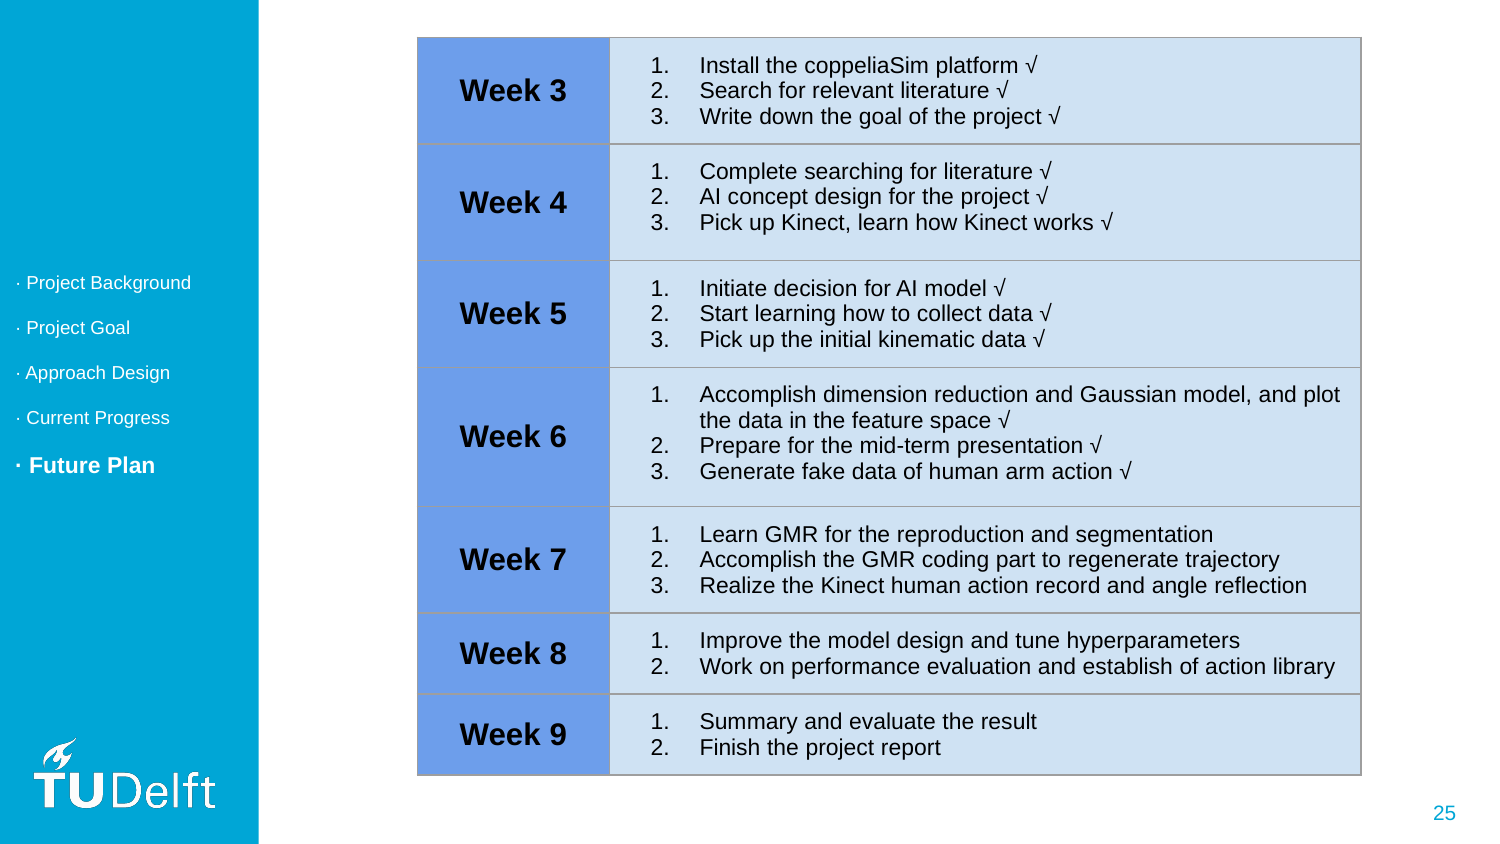

| Week 3 | Install the coppeliaSim platform √ Search for relevant literature √ Write down the goal of the project √ |
| --- | --- |
| Week 4 | Complete searching for literature √ AI concept design for the project √ Pick up Kinect, learn how Kinect works √ |
| Week 5 | Initiate decision for AI model √ Start learning how to collect data √ Pick up the initial kinematic data √ |
| Week 6 | Accomplish dimension reduction and Gaussian model, and plot the data in the feature space √ Prepare for the mid-term presentation √ Generate fake data of human arm action √ |
| Week 7 | Learn GMR for the reproduction and segmentation Accomplish the GMR coding part to regenerate trajectory Realize the Kinect human action record and angle reflection |
| Week 8 | Improve the model design and tune hyperparameters Work on performance evaluation and establish of action library |
| Week 9 | Summary and evaluate the result Finish the project report |
· Project Background

· Project Goal

· Approach Design

· Current Progress

· Future Plan